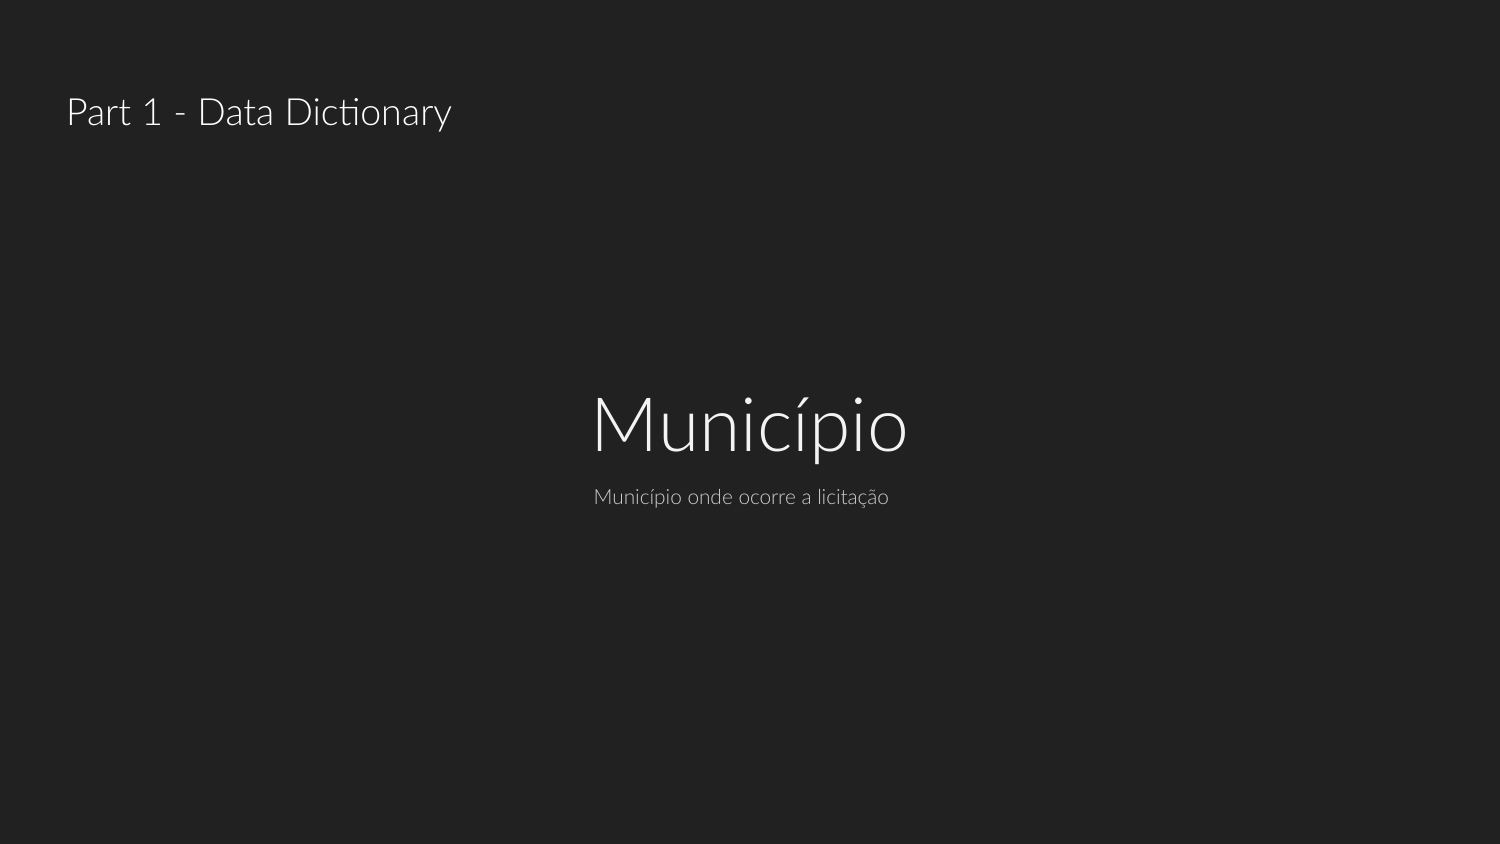

# Part 1 - Data Dictionary
Município
Município onde ocorre a licitação